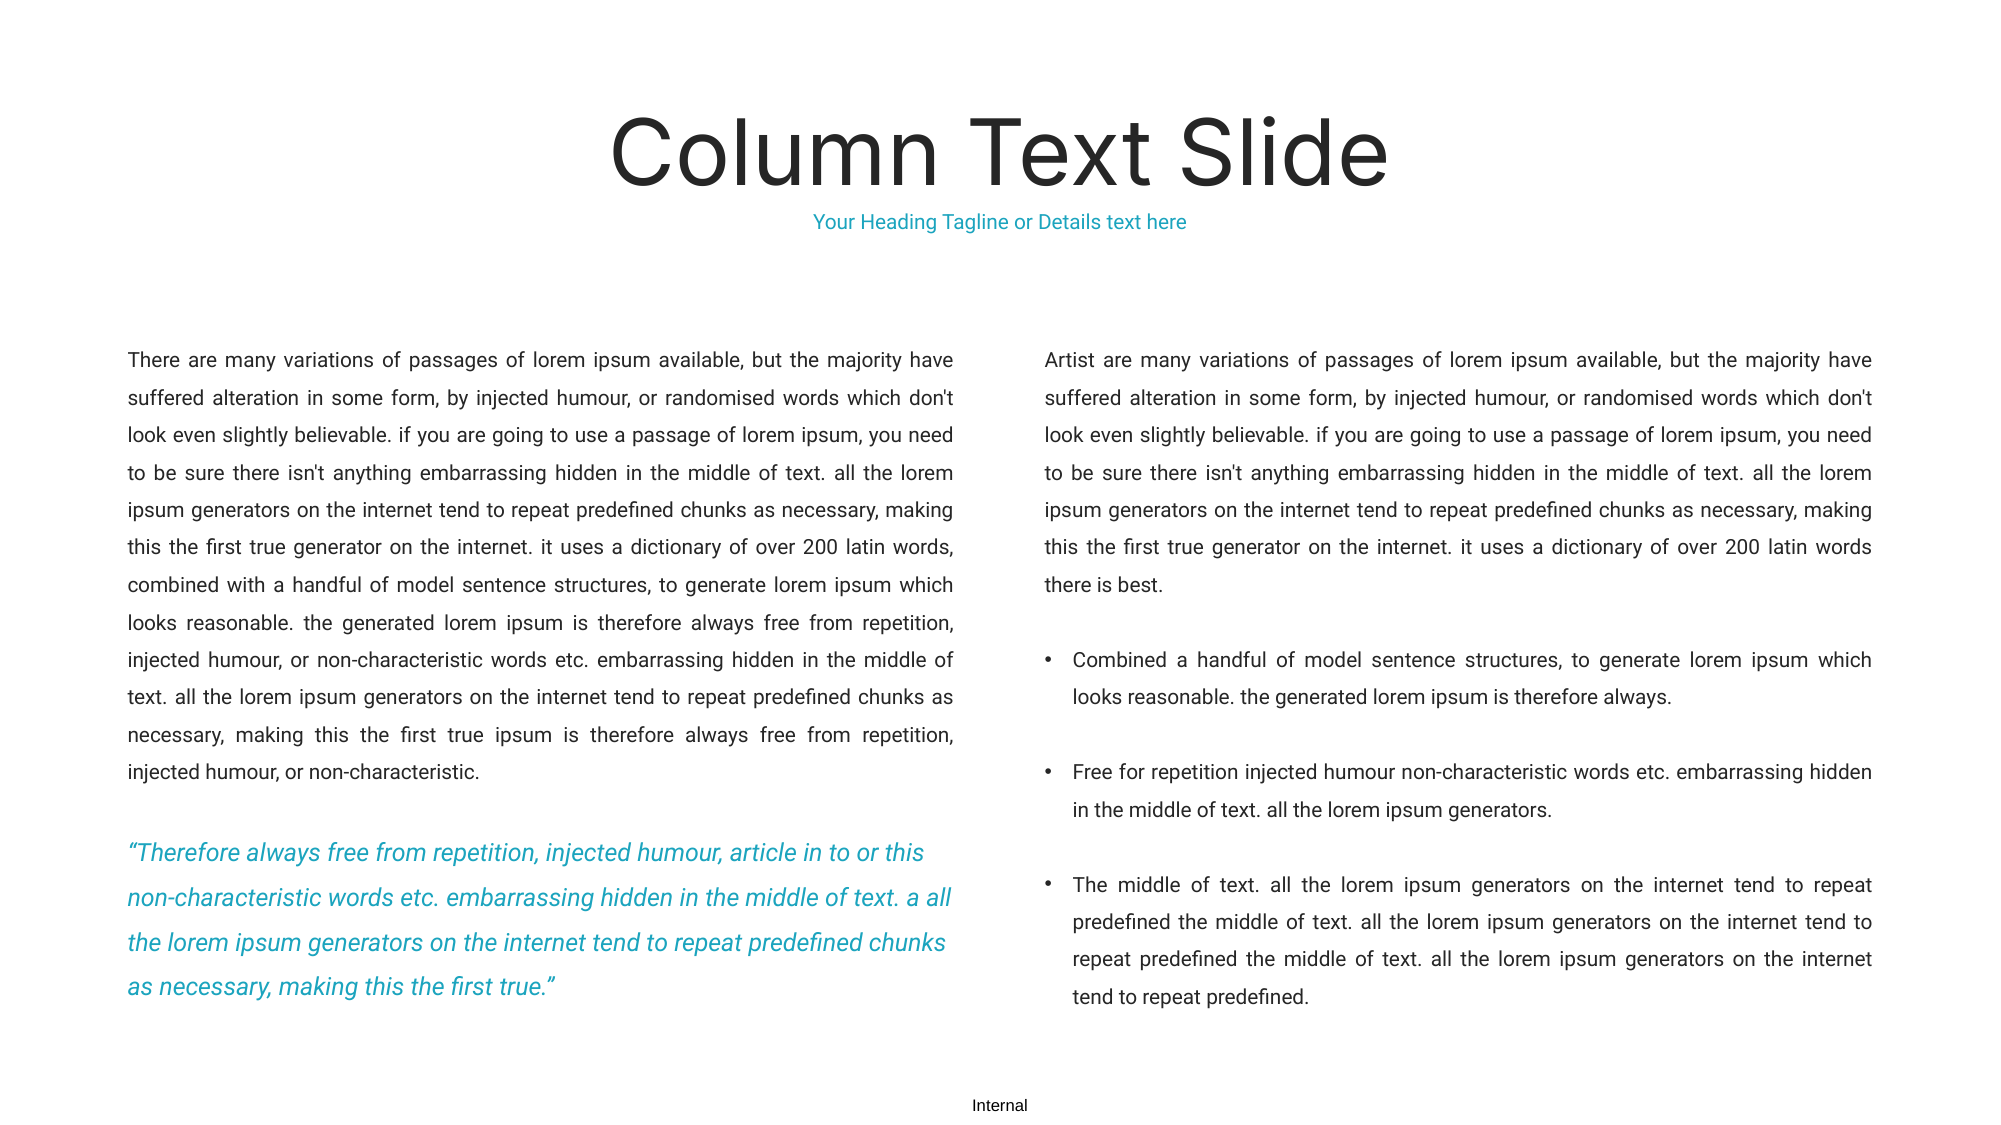

Column Text Slide
Your Heading Tagline or Details text here
There are many variations of passages of lorem ipsum available, but the majority have suffered alteration in some form, by injected humour, or randomised words which don't look even slightly believable. if you are going to use a passage of lorem ipsum, you need to be sure there isn't anything embarrassing hidden in the middle of text. all the lorem ipsum generators on the internet tend to repeat predefined chunks as necessary, making this the first true generator on the internet. it uses a dictionary of over 200 latin words, combined with a handful of model sentence structures, to generate lorem ipsum which looks reasonable. the generated lorem ipsum is therefore always free from repetition, injected humour, or non-characteristic words etc. embarrassing hidden in the middle of text. all the lorem ipsum generators on the internet tend to repeat predefined chunks as necessary, making this the first true ipsum is therefore always free from repetition, injected humour, or non-characteristic.

“Therefore always free from repetition, injected humour, article in to or this non-characteristic words etc. embarrassing hidden in the middle of text. a all the lorem ipsum generators on the internet tend to repeat predefined chunks as necessary, making this the first true.”
Artist are many variations of passages of lorem ipsum available, but the majority have suffered alteration in some form, by injected humour, or randomised words which don't look even slightly believable. if you are going to use a passage of lorem ipsum, you need to be sure there isn't anything embarrassing hidden in the middle of text. all the lorem ipsum generators on the internet tend to repeat predefined chunks as necessary, making this the first true generator on the internet. it uses a dictionary of over 200 latin words there is best.

Combined a handful of model sentence structures, to generate lorem ipsum which looks reasonable. the generated lorem ipsum is therefore always.

Free for repetition injected humour non-characteristic words etc. embarrassing hidden in the middle of text. all the lorem ipsum generators.

The middle of text. all the lorem ipsum generators on the internet tend to repeat predefined the middle of text. all the lorem ipsum generators on the internet tend to repeat predefined the middle of text. all the lorem ipsum generators on the internet tend to repeat predefined.